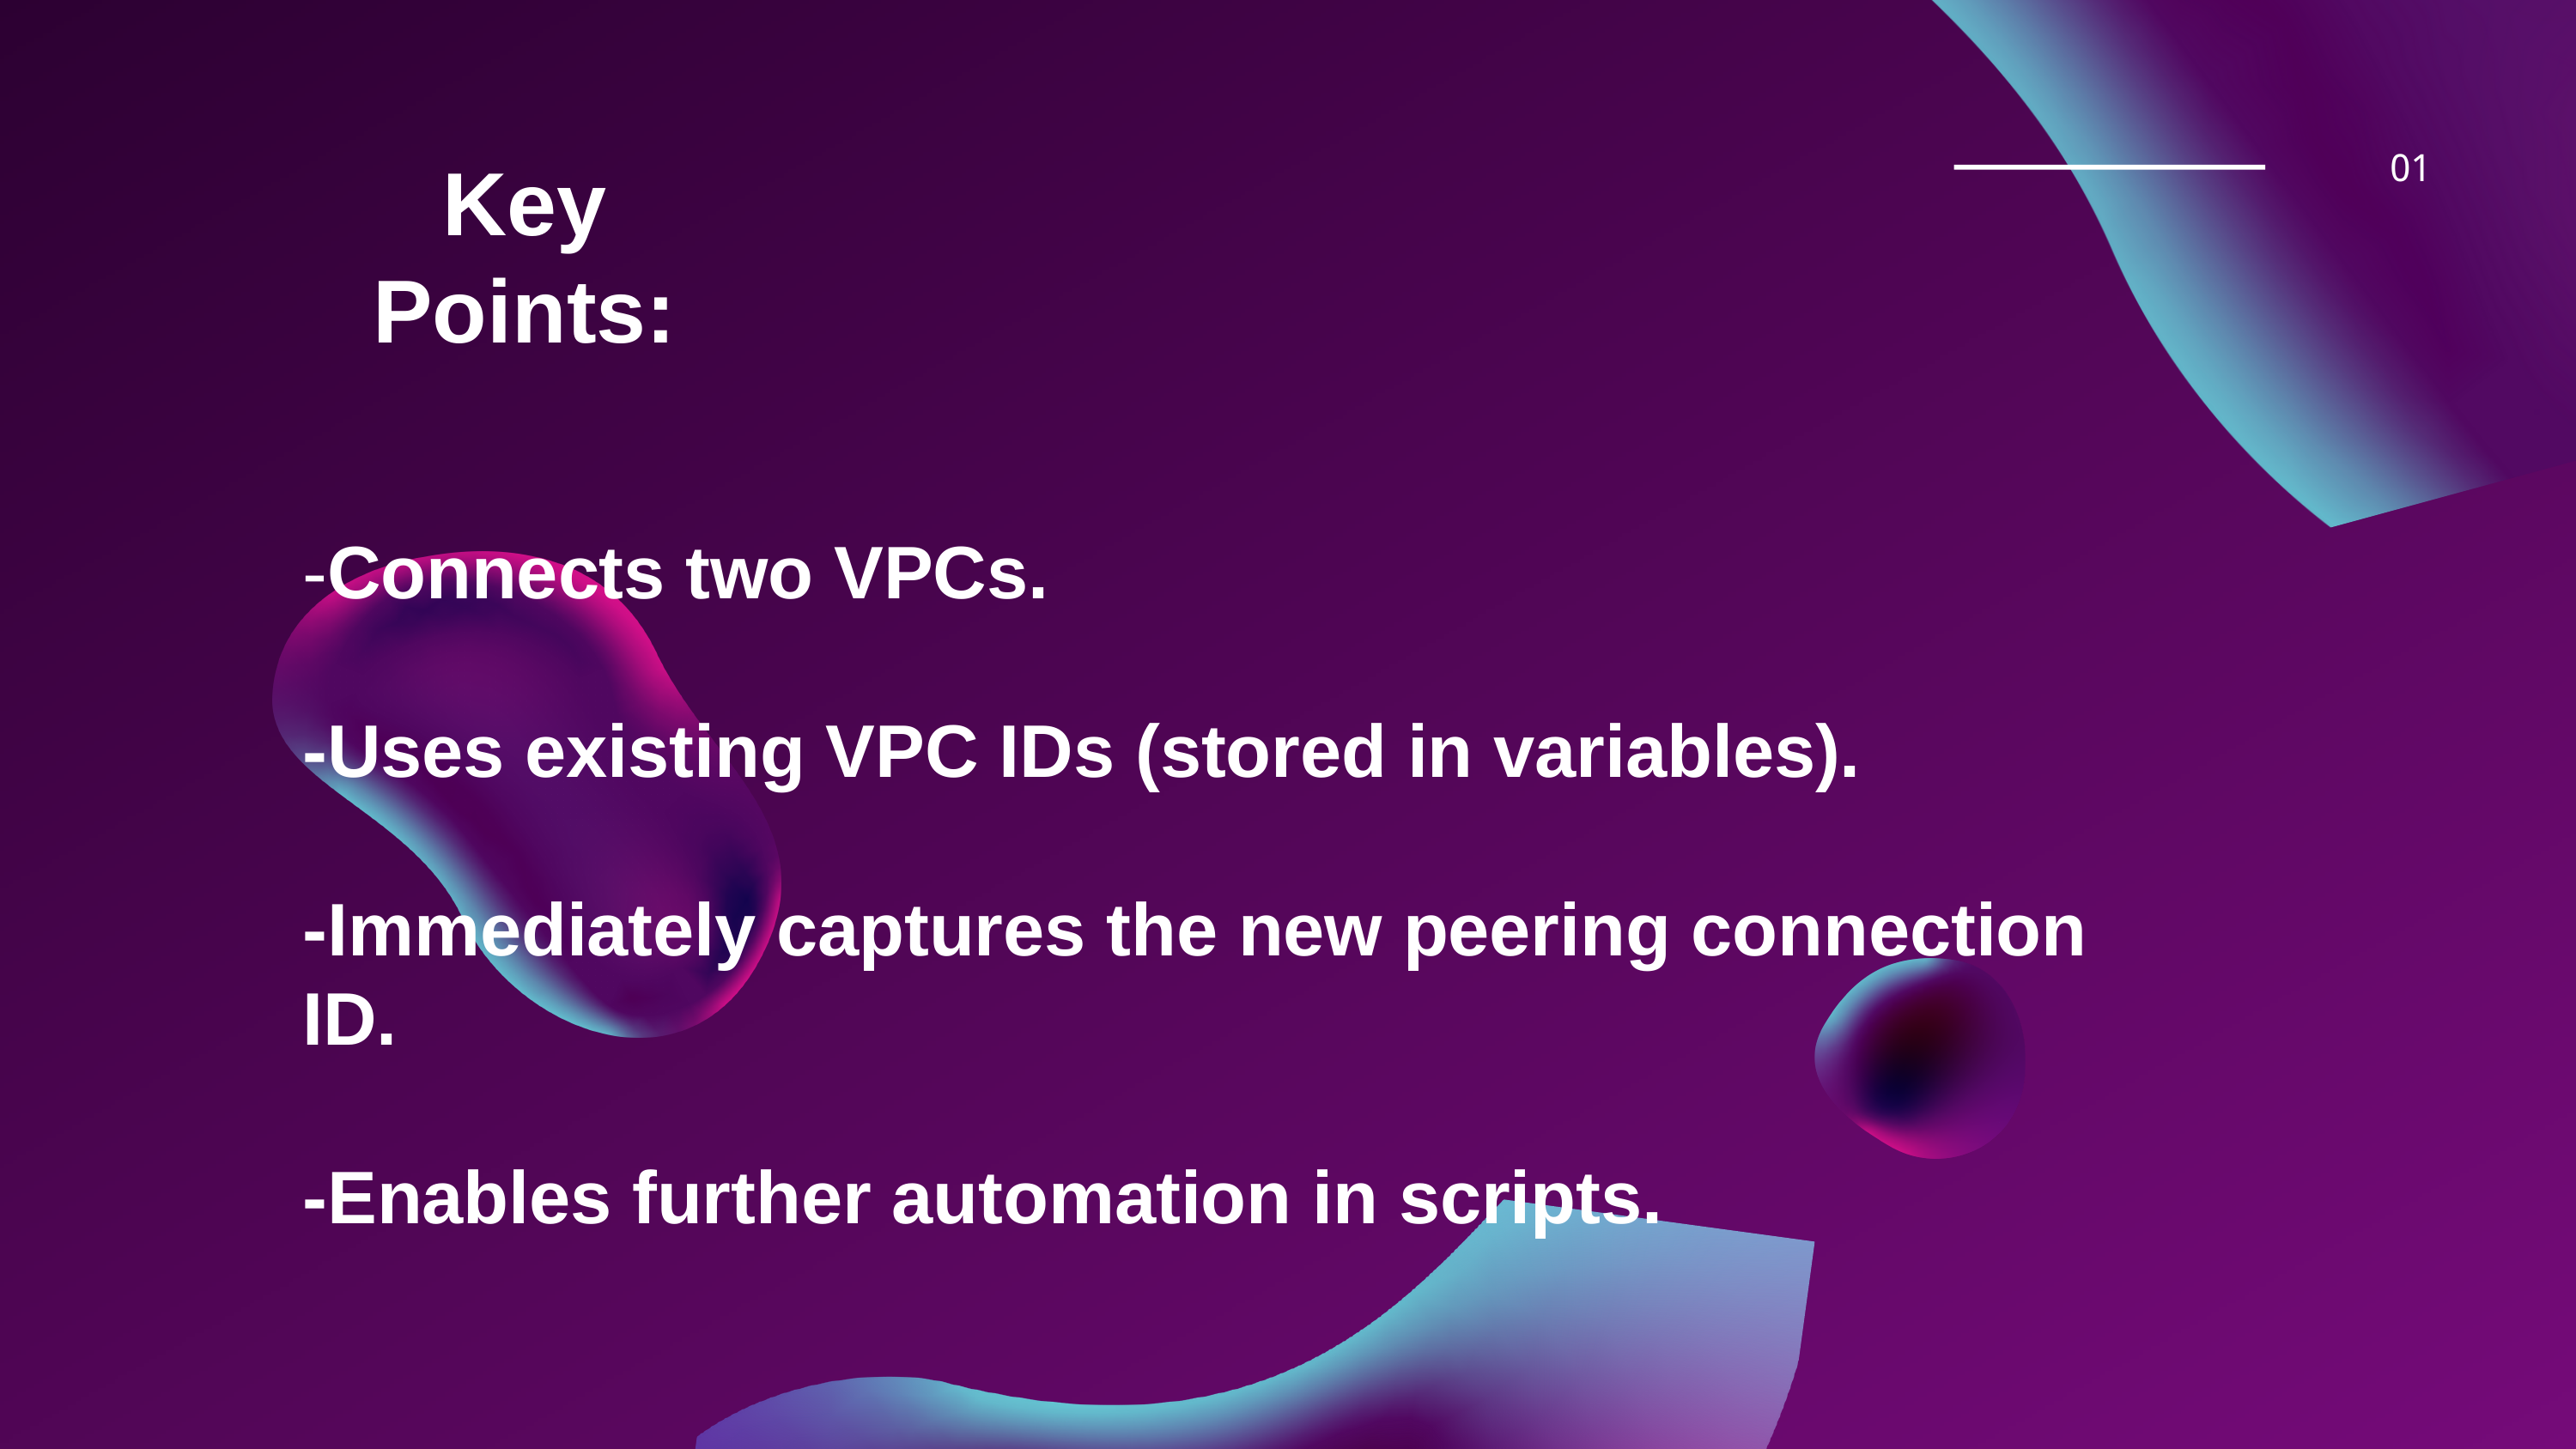

01
Key Points:

-Connects two VPCs.

-Uses existing VPC IDs (stored in variables).

-Immediately captures the new peering connection ID.

-Enables further automation in scripts.